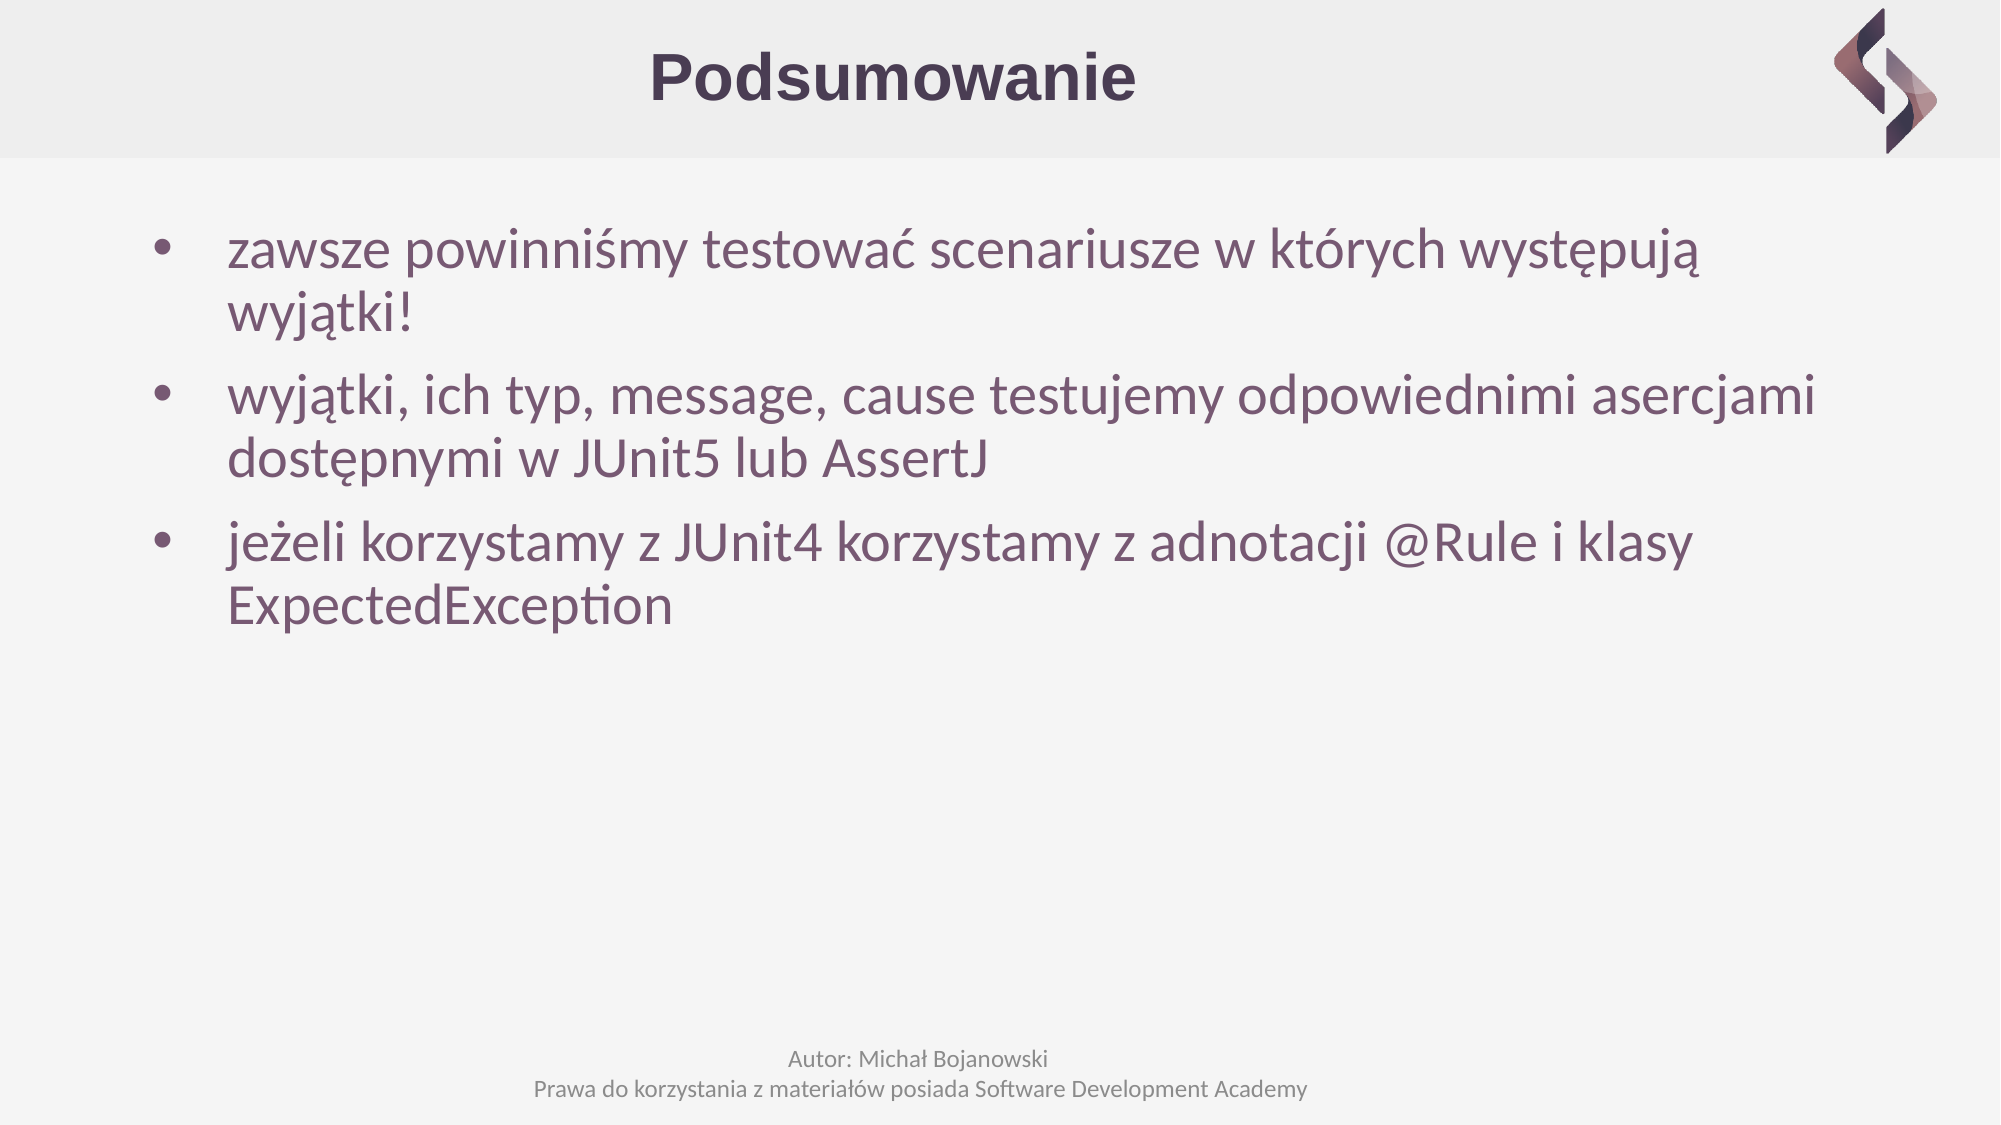

# Podsumowanie

zawsze powinniśmy testować scenariusze w których występują wyjątki!
wyjątki, ich typ, message, cause testujemy odpowiednimi asercjami dostępnymi w JUnit5 lub AssertJ
jeżeli korzystamy z JUnit4 korzystamy z adnotacji @Rule i klasy ExpectedException

Autor: Michał Bojanowski
Prawa do korzystania z materiałów posiada Software Development Academy